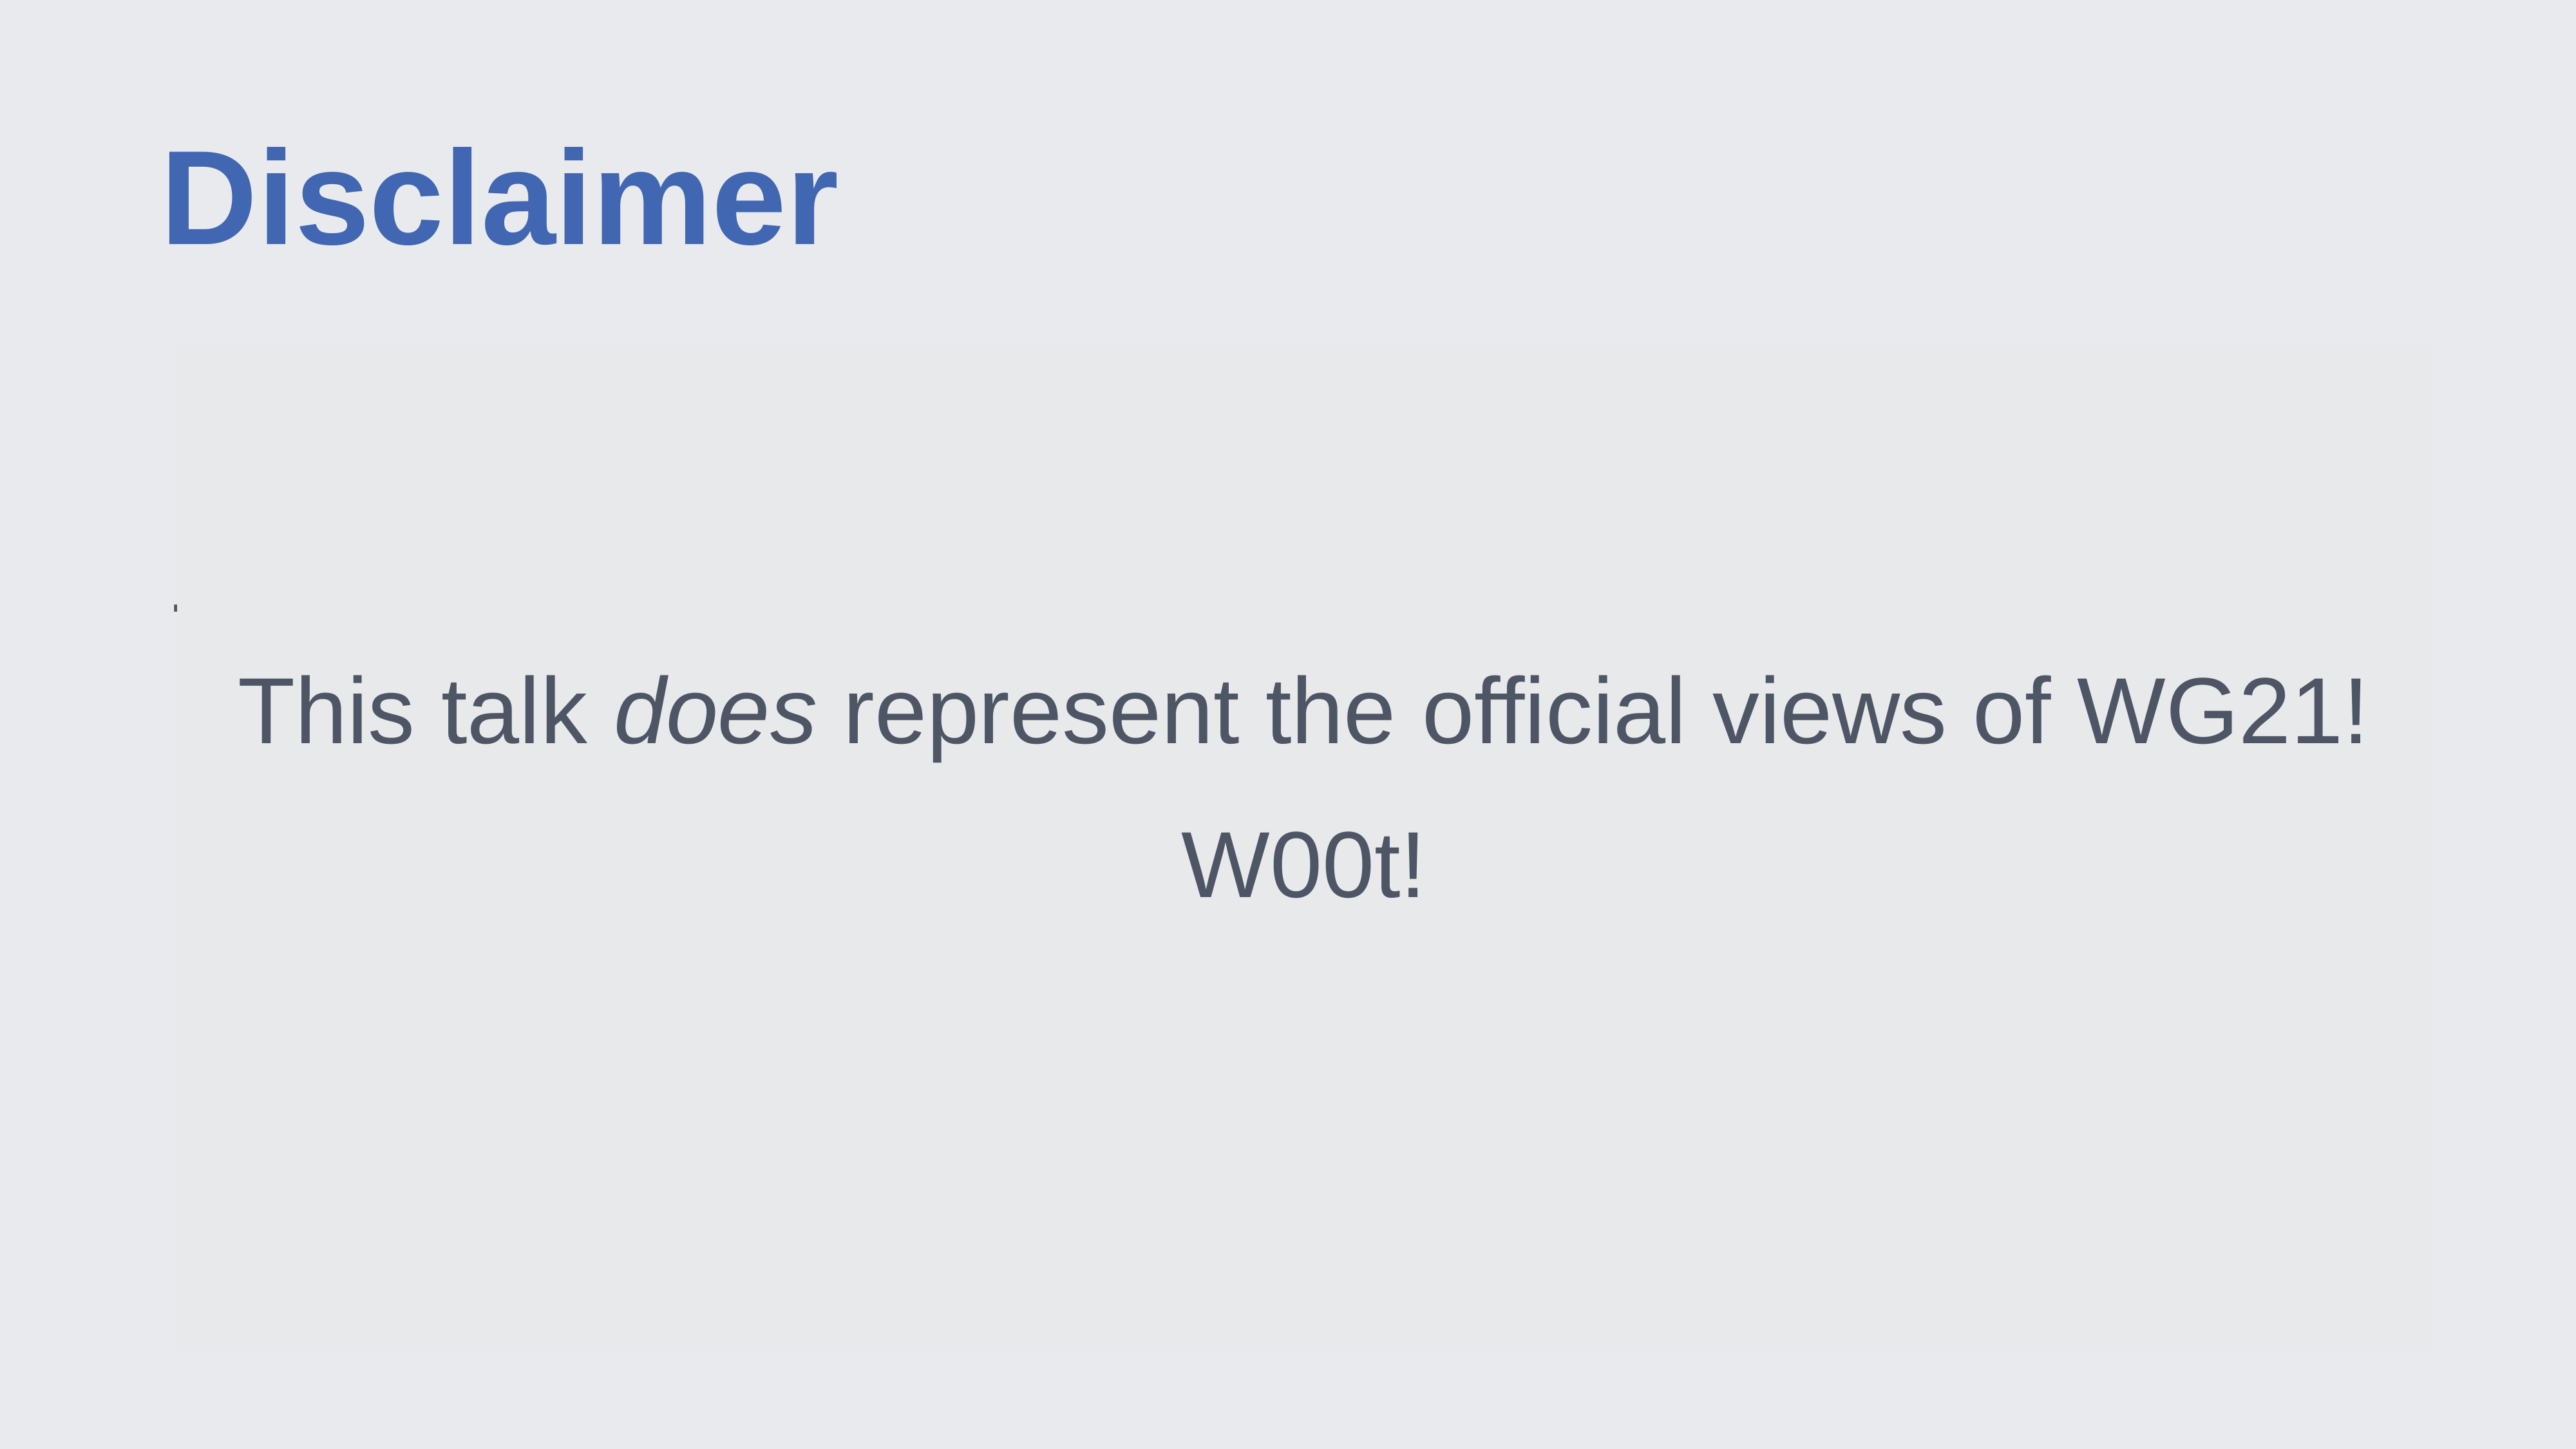

# Disclaimer
This talk doesn’t represent the official views of WG21. It is merely sketching the ideas behind some recent proposals.

This talk does represent the official views of WG21!
W00t!